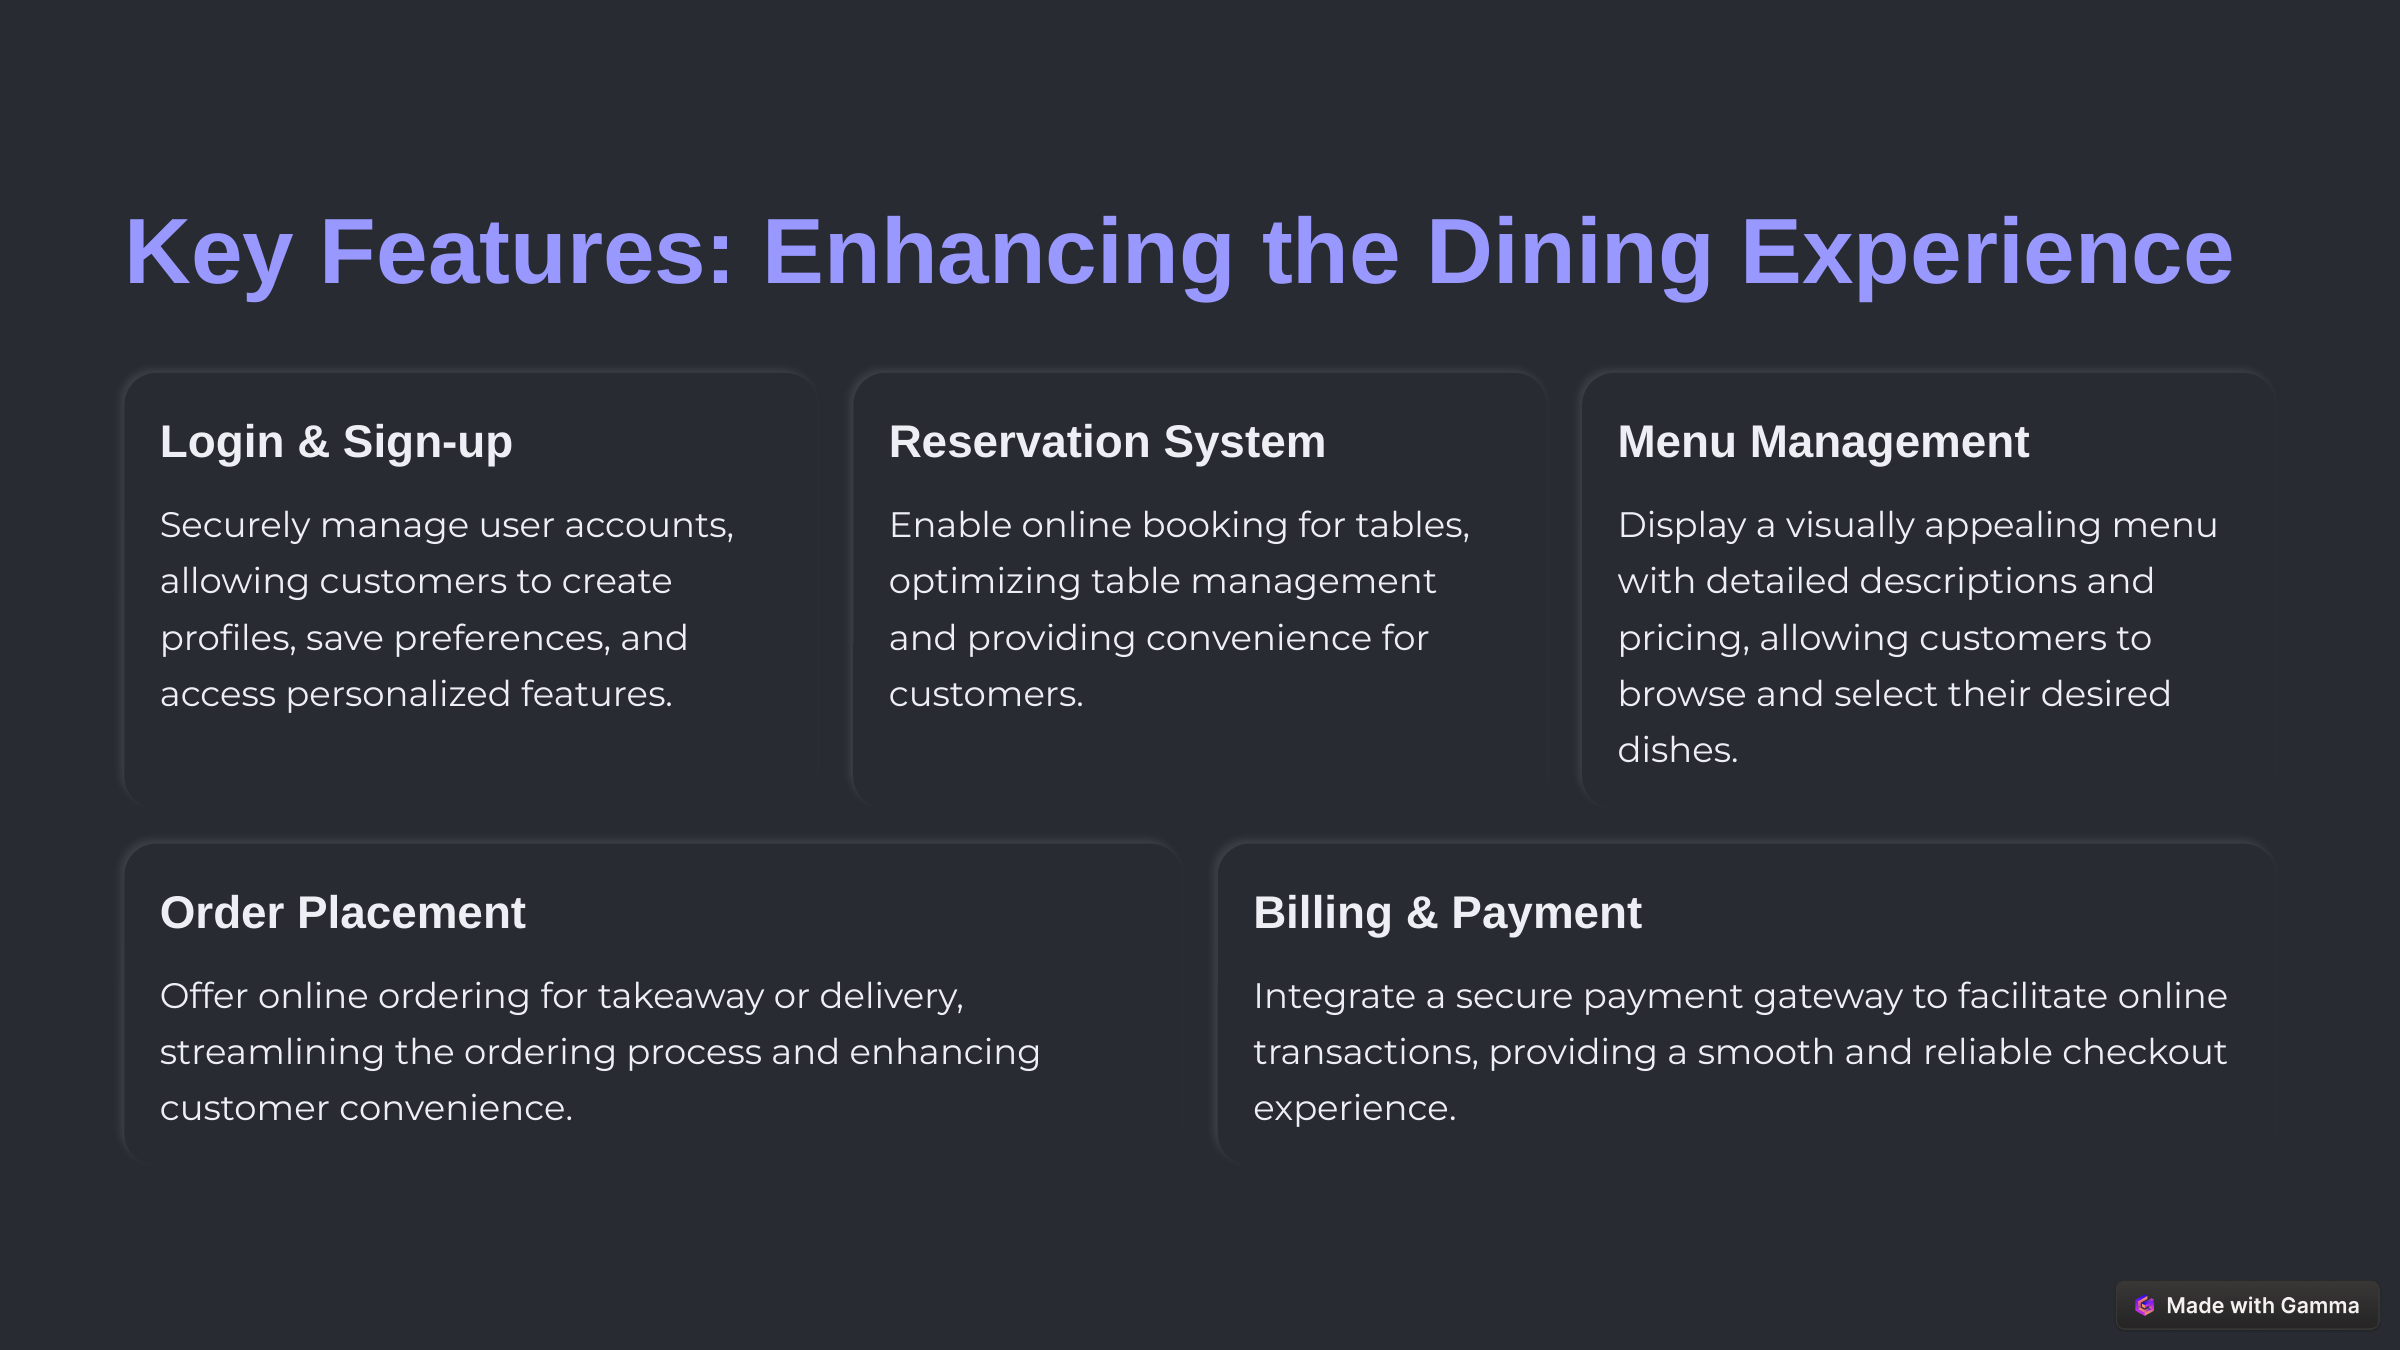

Key Features: Enhancing the Dining Experience

Login & Sign-up
Reservation System
Menu Management
Securely manage user accounts, allowing customers to create profiles, save preferences, and access personalized features.
Enable online booking for tables, optimizing table management and providing convenience for customers.
Display a visually appealing menu with detailed descriptions and pricing, allowing customers to browse and select their desired dishes.

Order Placement
Billing & Payment
Offer online ordering for takeaway or delivery, streamlining the ordering process and enhancing customer convenience.
Integrate a secure payment gateway to facilitate online transactions, providing a smooth and reliable checkout experience.